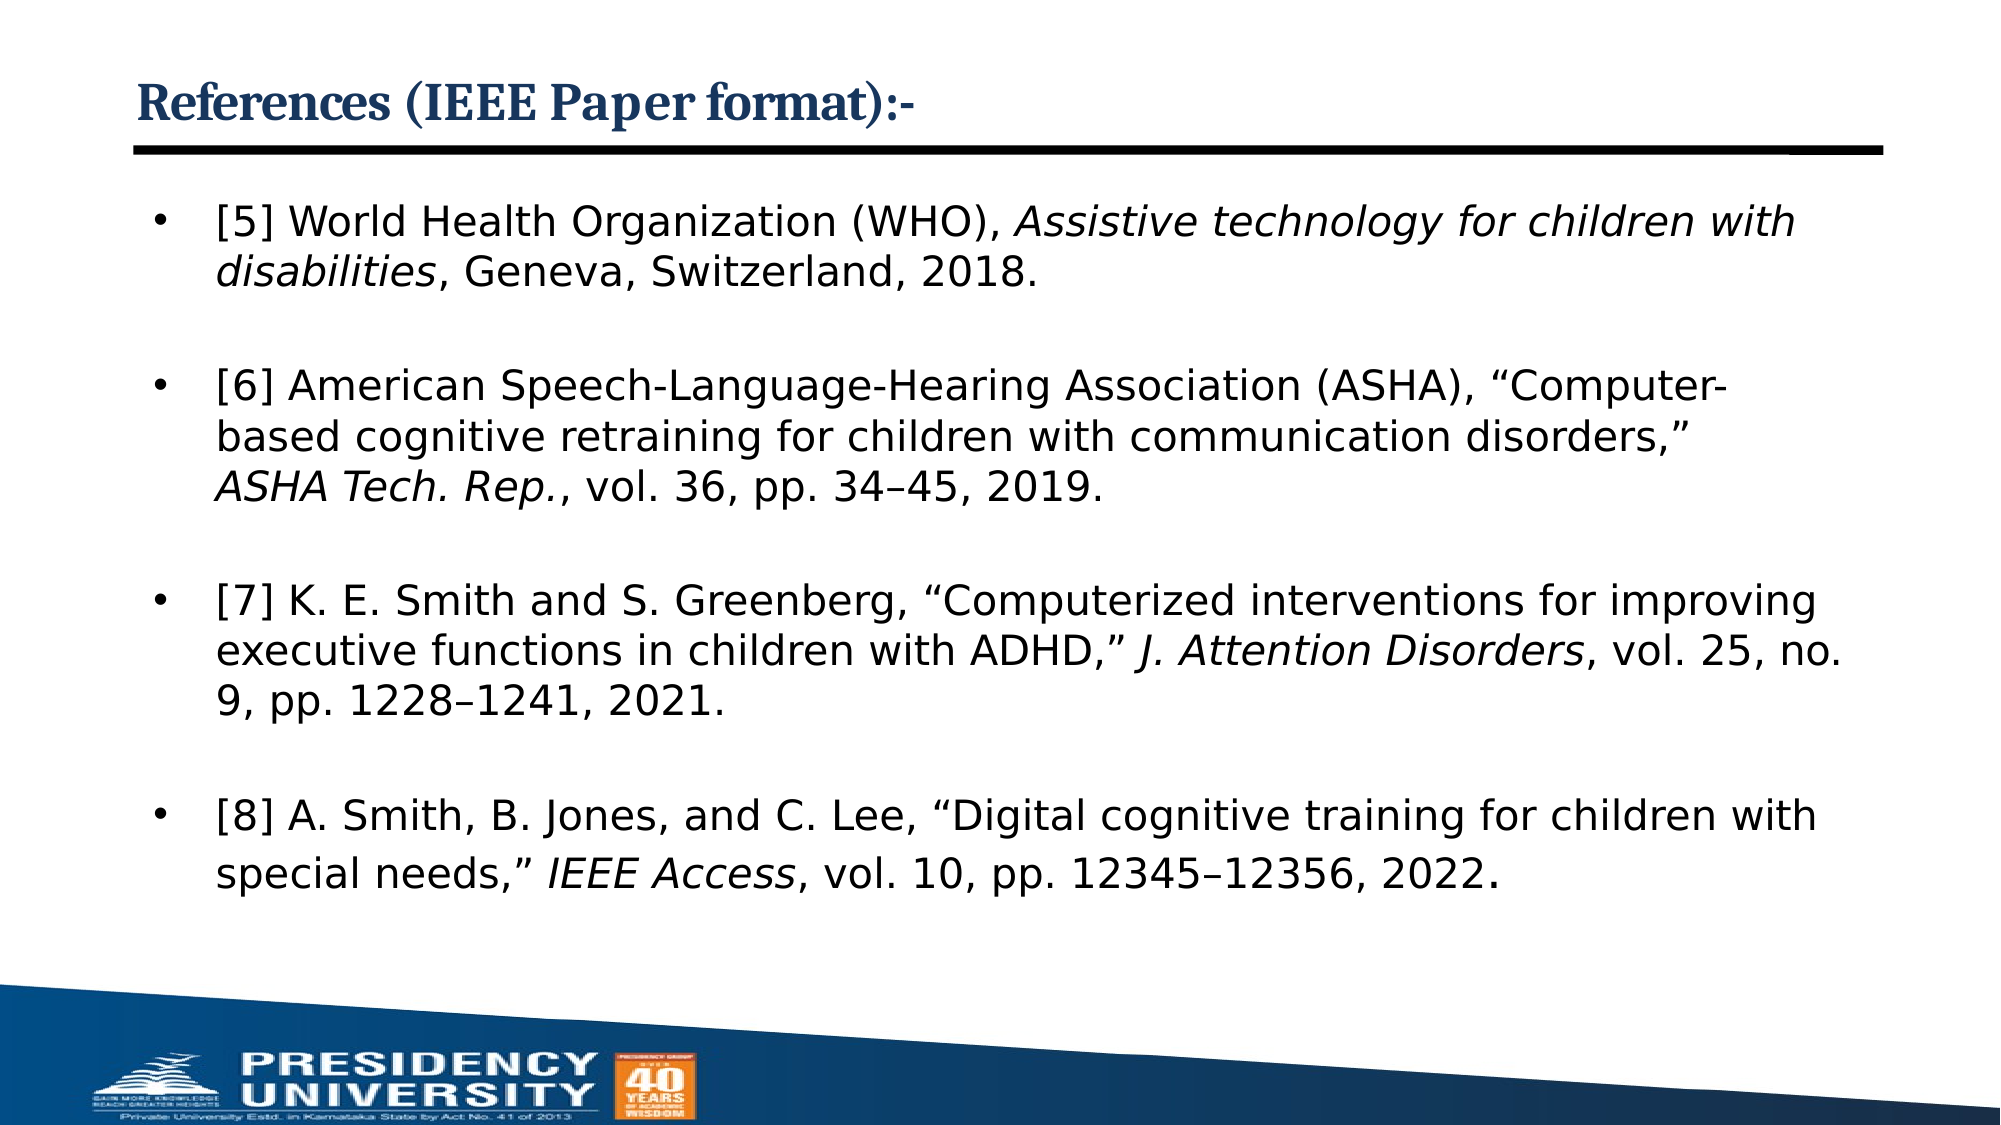

# References (IEEE Paper format):-
[5] World Health Organization (WHO), Assistive technology for children with disabilities, Geneva, Switzerland, 2018.

[6] American Speech-Language-Hearing Association (ASHA), “Computer- based cognitive retraining for children with communication disorders,” ASHA Tech. Rep., vol. 36, pp. 34–45, 2019.

[7] K. E. Smith and S. Greenberg, “Computerized interventions for improving executive functions in children with ADHD,” J. Attention Disorders, vol. 25, no. 9, pp. 1228–1241, 2021.

[8] A. Smith, B. Jones, and C. Lee, “Digital cognitive training for children with special needs,” IEEE Access, vol. 10, pp. 12345–12356, 2022.